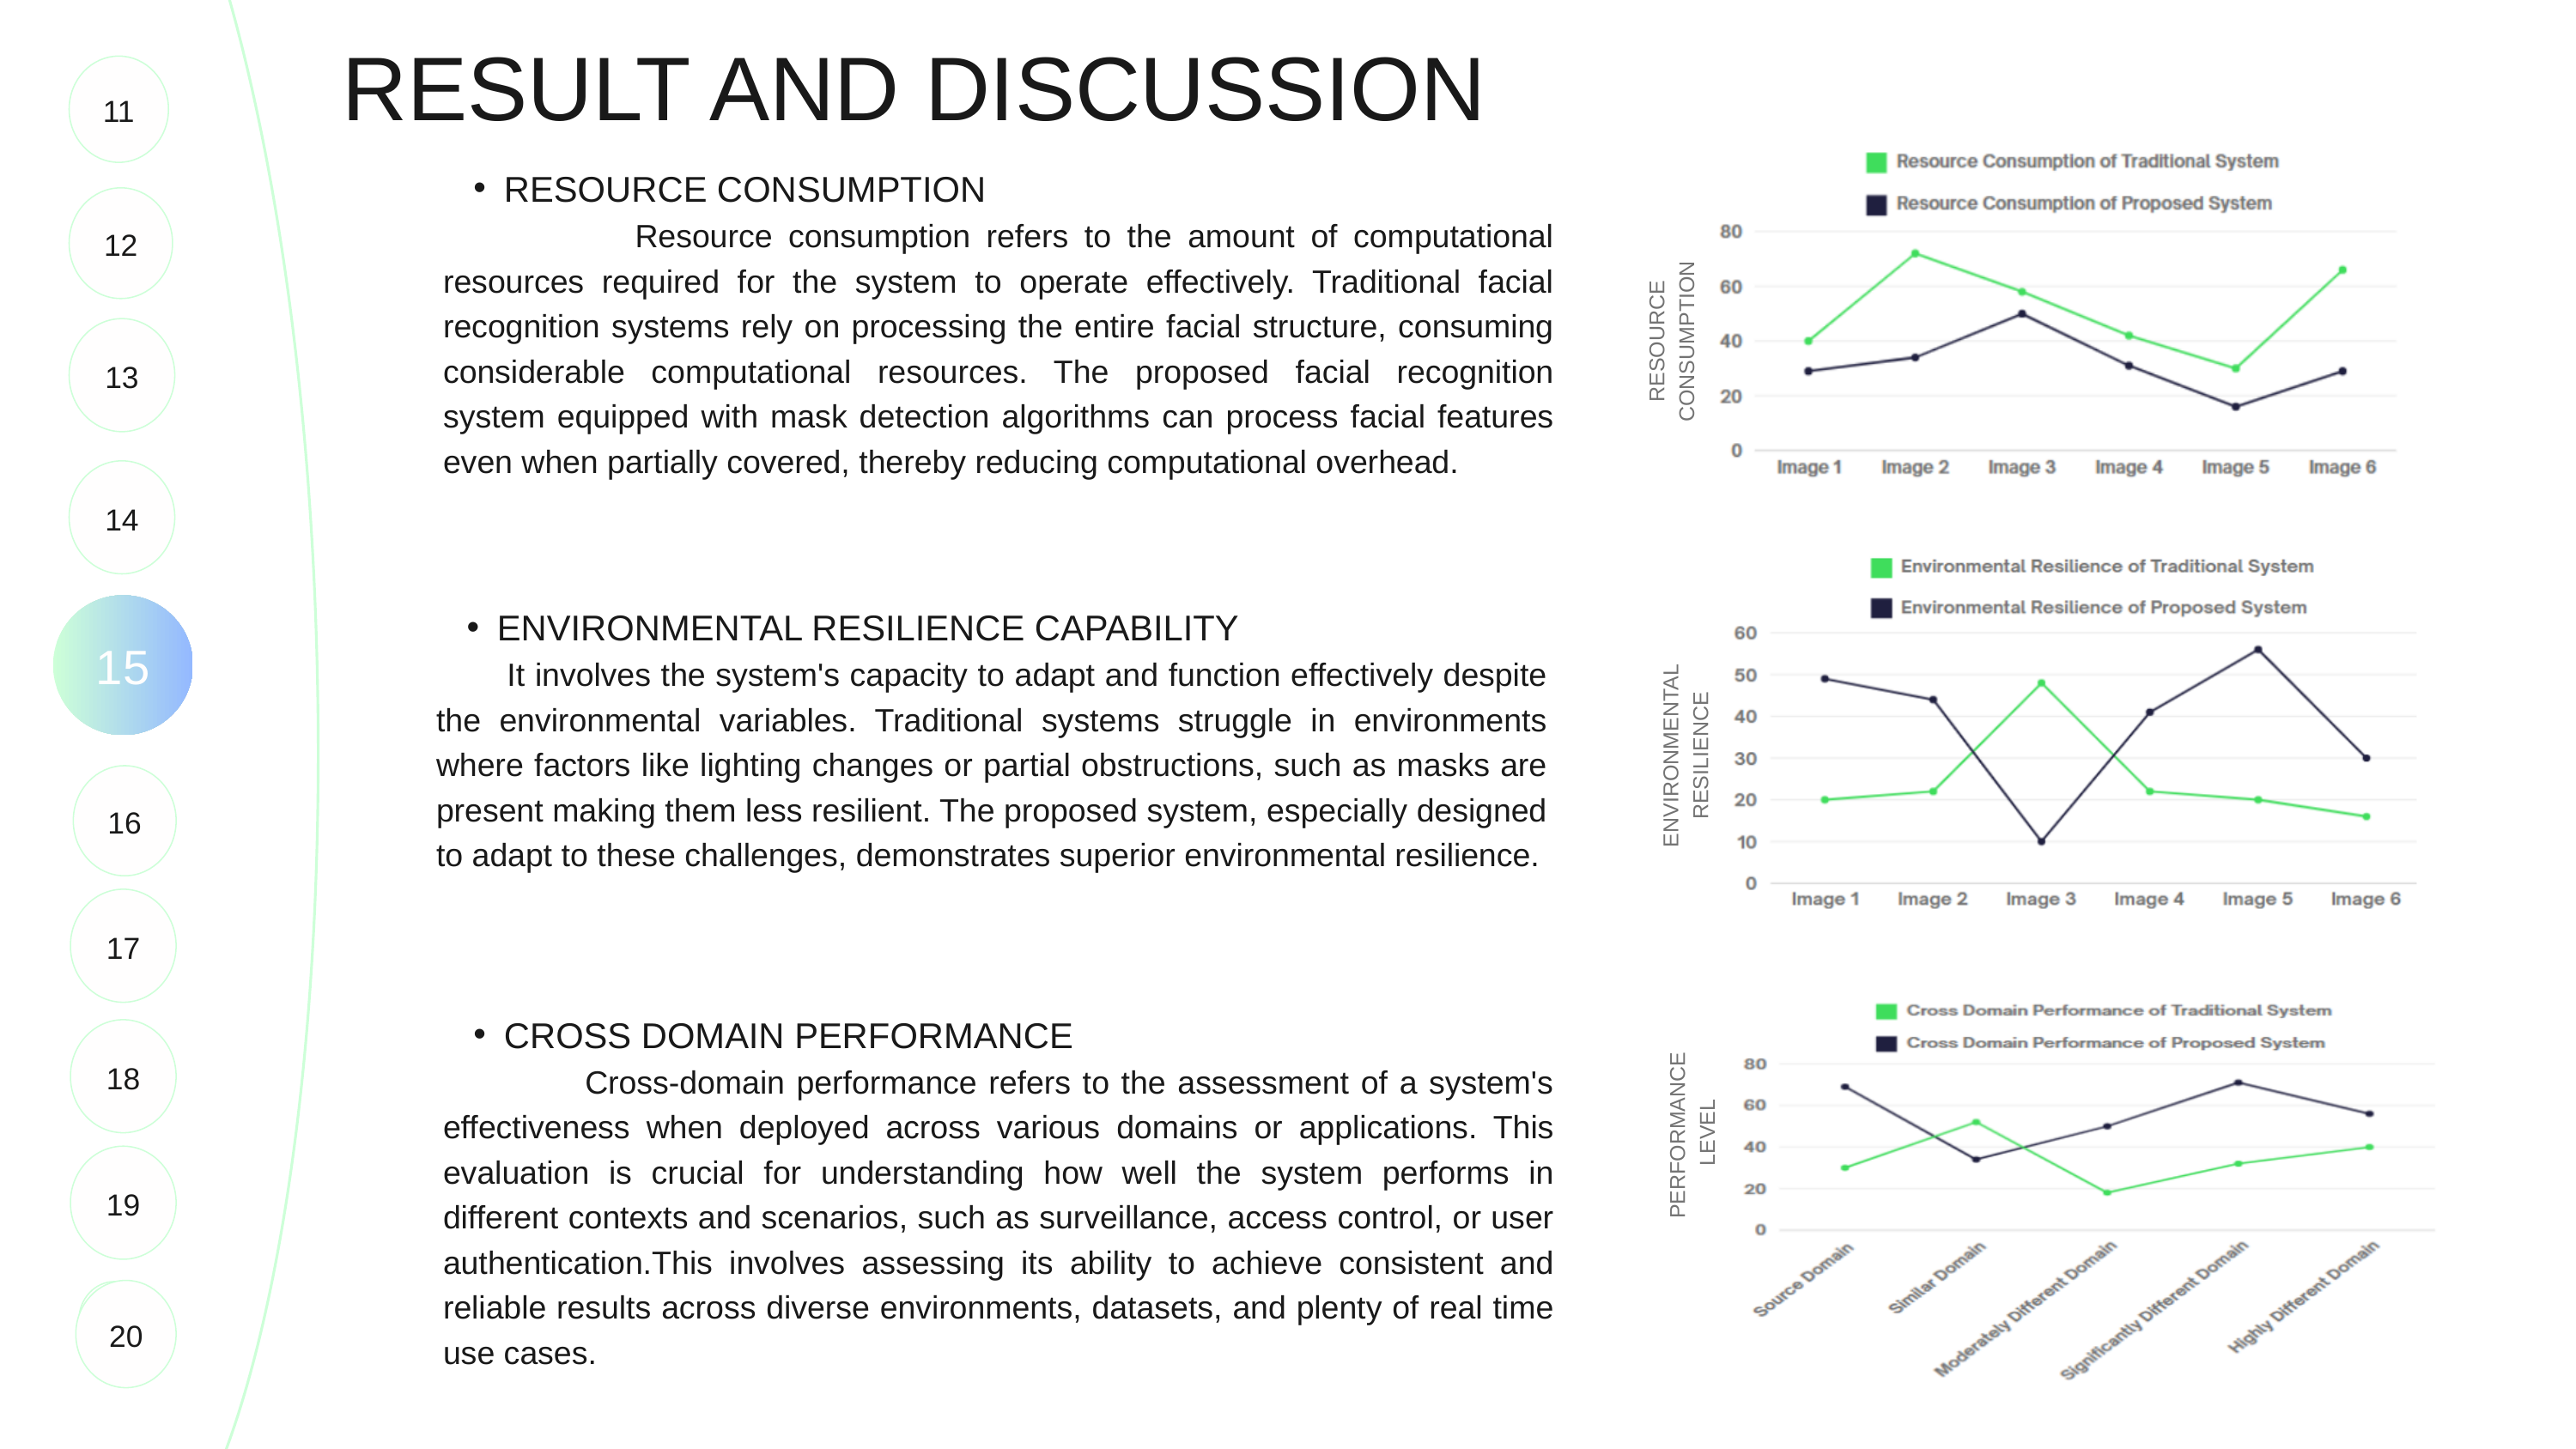

RESULT AND DISCUSSION

11

RESOURCE CONSUMPTION
            Resource consumption refers to the amount of computational resources required for the system to operate effectively. Traditional facial recognition systems rely on processing the entire facial structure, consuming considerable computational resources. The proposed facial recognition system equipped with mask detection algorithms can process facial features even when partially covered, thereby reducing computational overhead.

12
RESOURCE
CONSUMPTION

13

14

15
ENVIRONMENTAL RESILIENCE CAPABILITY
       It involves the system's capacity to adapt and function effectively despite the environmental variables. Traditional systems struggle in environments where factors like lighting changes or partial obstructions, such as masks are present making them less resilient. The proposed system, especially designed to adapt to these challenges, demonstrates superior environmental resilience.

ENVIRONMENTAL
RESILIENCE

16

17

CROSS DOMAIN PERFORMANCE
            Cross-domain performance refers to the assessment of a system's effectiveness when deployed across various domains or applications. This evaluation is crucial for understanding how well the system performs in different contexts and scenarios, such as surveillance, access control, or user authentication.This involves assessing its ability to achieve consistent and reliable results across diverse environments, datasets, and plenty of real time use cases.

18
PERFORMANCE
 LEVEL

19

20

13